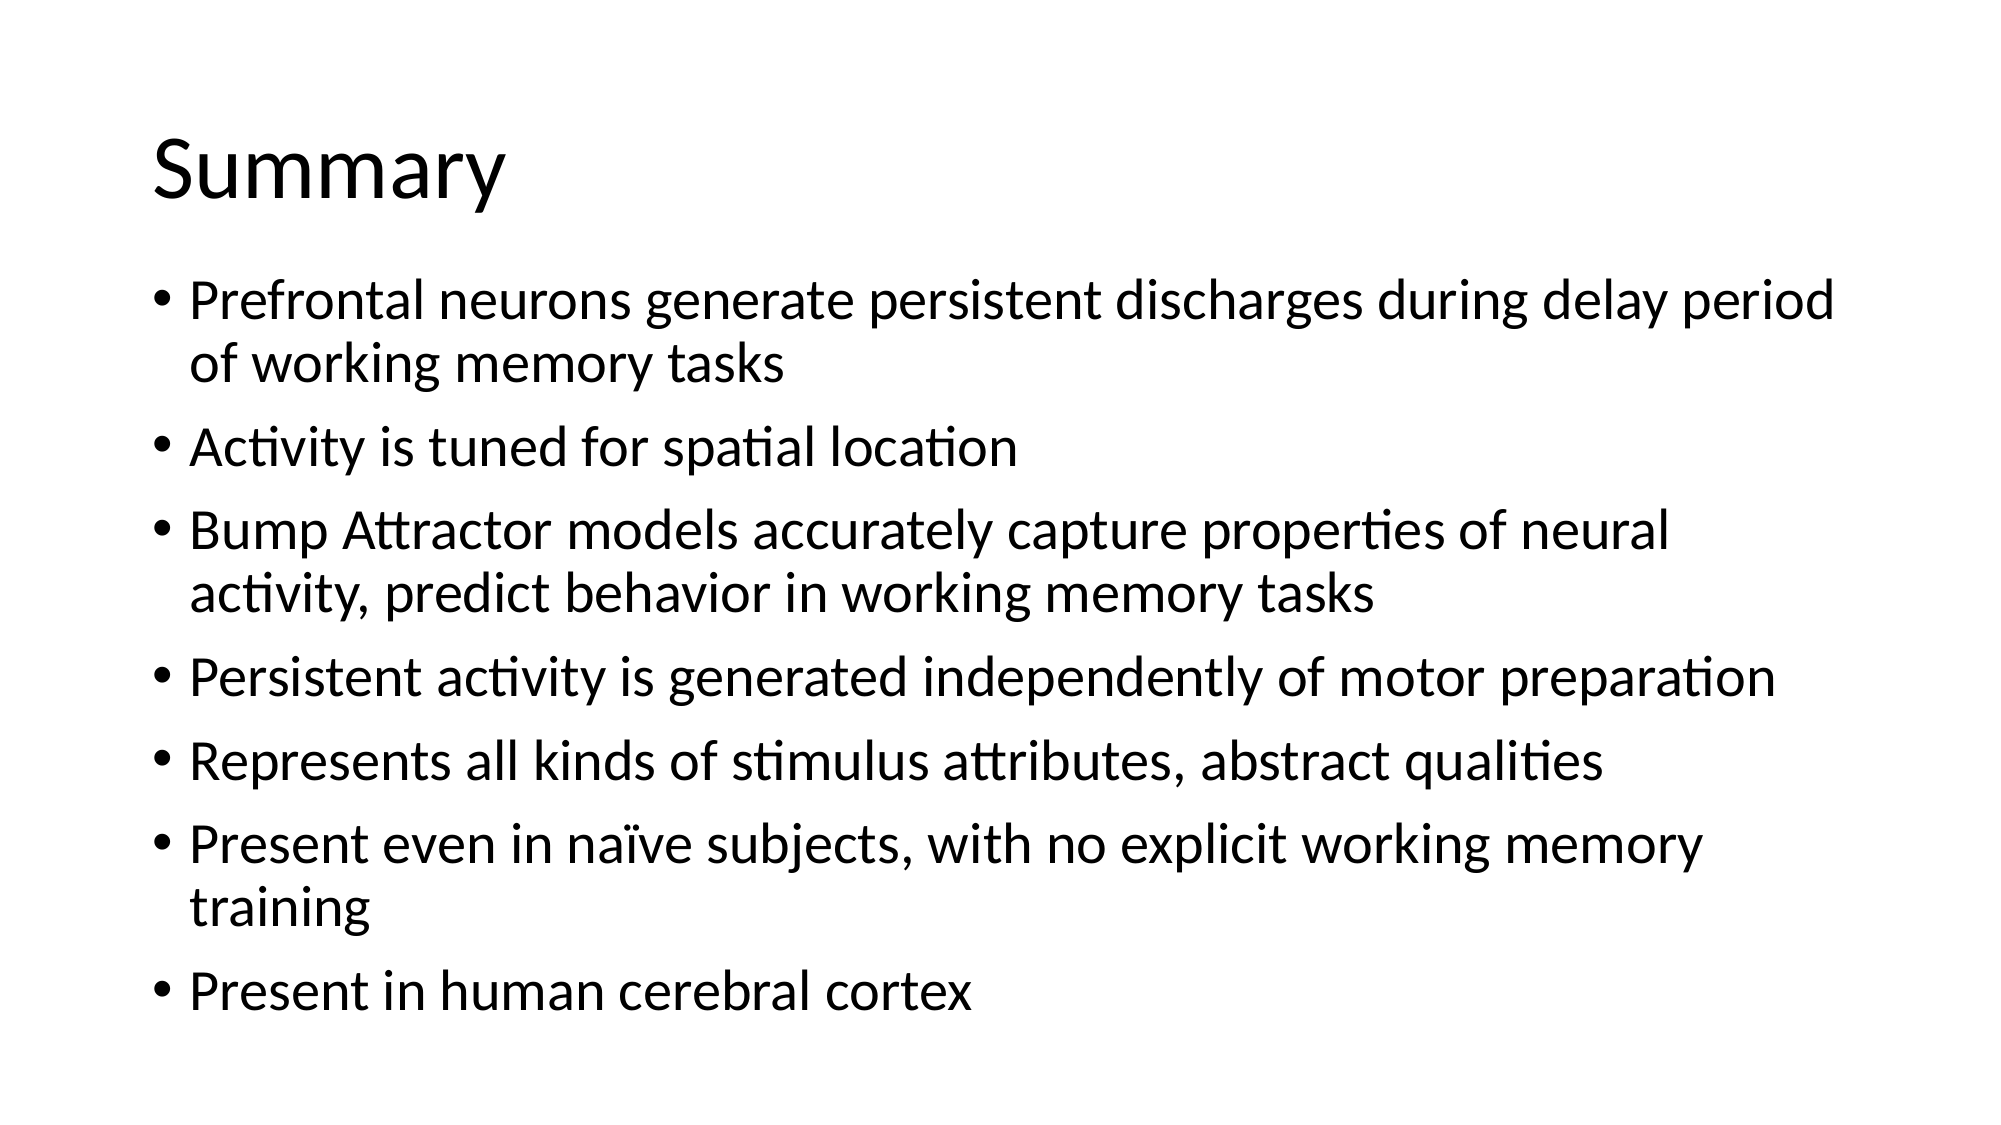

# Summary
Prefrontal neurons generate persistent discharges during delay period of working memory tasks
Activity is tuned for spatial location
Bump Attractor models accurately capture properties of neural activity, predict behavior in working memory tasks
Persistent activity is generated independently of motor preparation
Represents all kinds of stimulus attributes, abstract qualities
Present even in naïve subjects, with no explicit working memory training
Present in human cerebral cortex